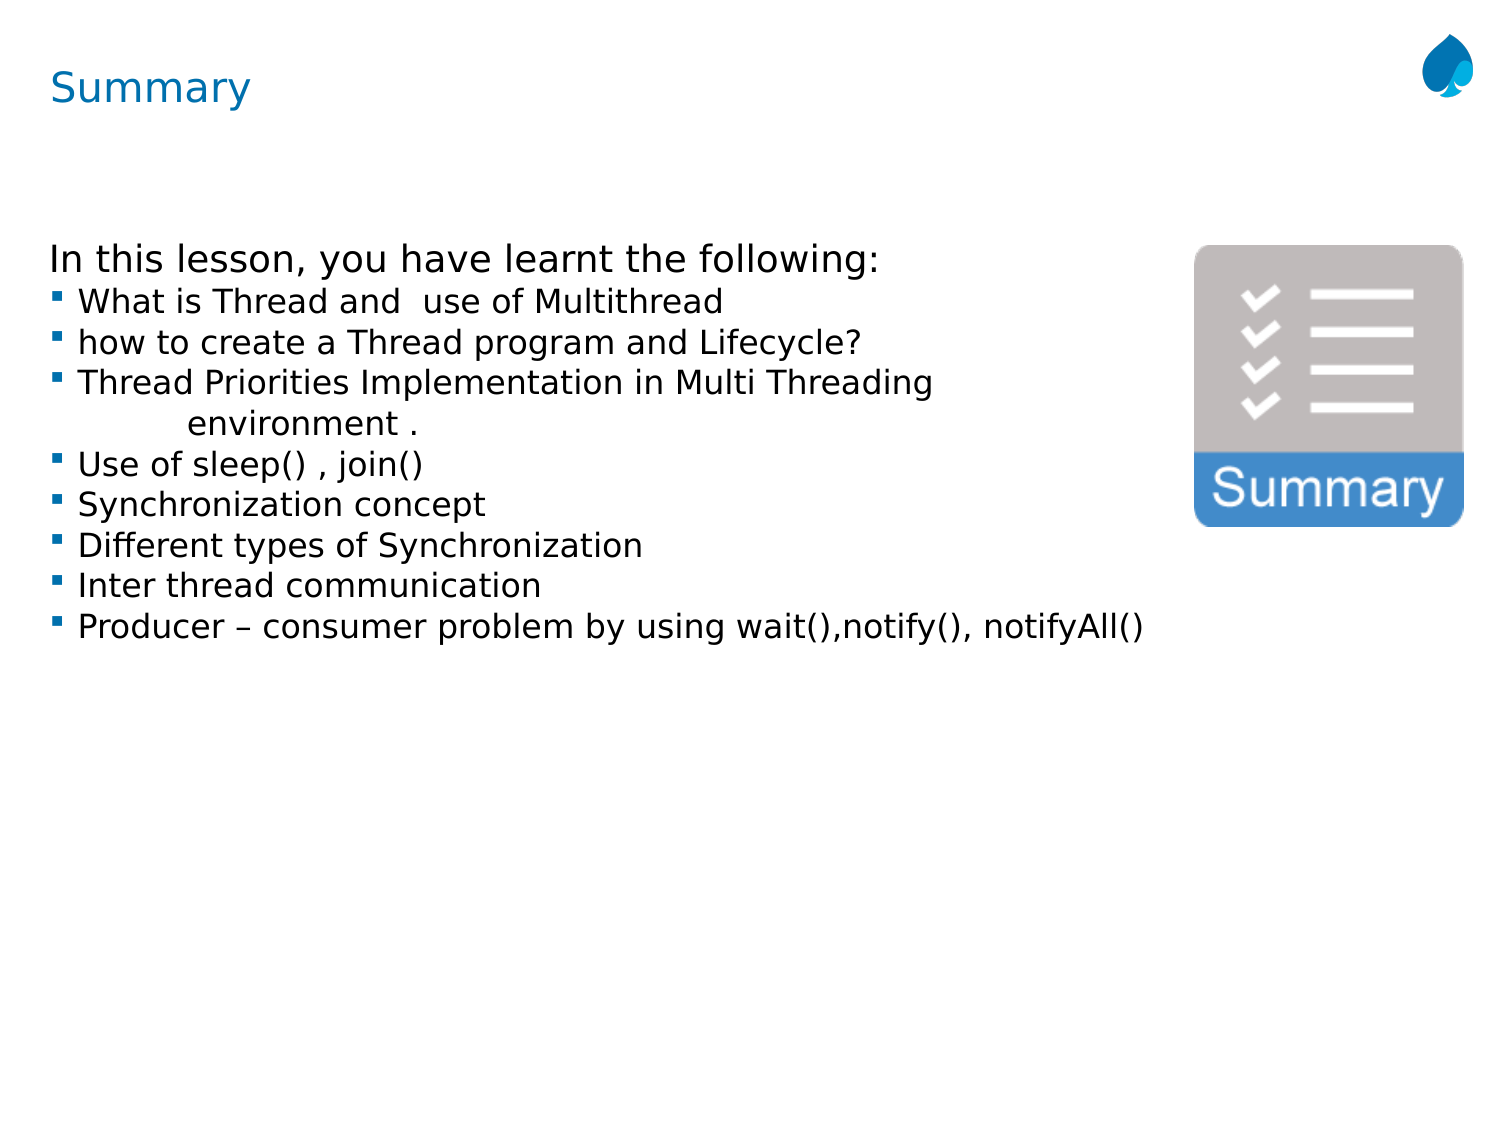

# Summary
In this lesson, you have learnt the following:
What is Thread and  use of Multithread
how to create a Thread program and Lifecycle?
Thread Priorities Implementation in Multi Threading
      environment .
Use of sleep() , join()
Synchronization concept
Different types of Synchronization
Inter thread communication
Producer – consumer problem by using wait(),notify(), notifyAll()